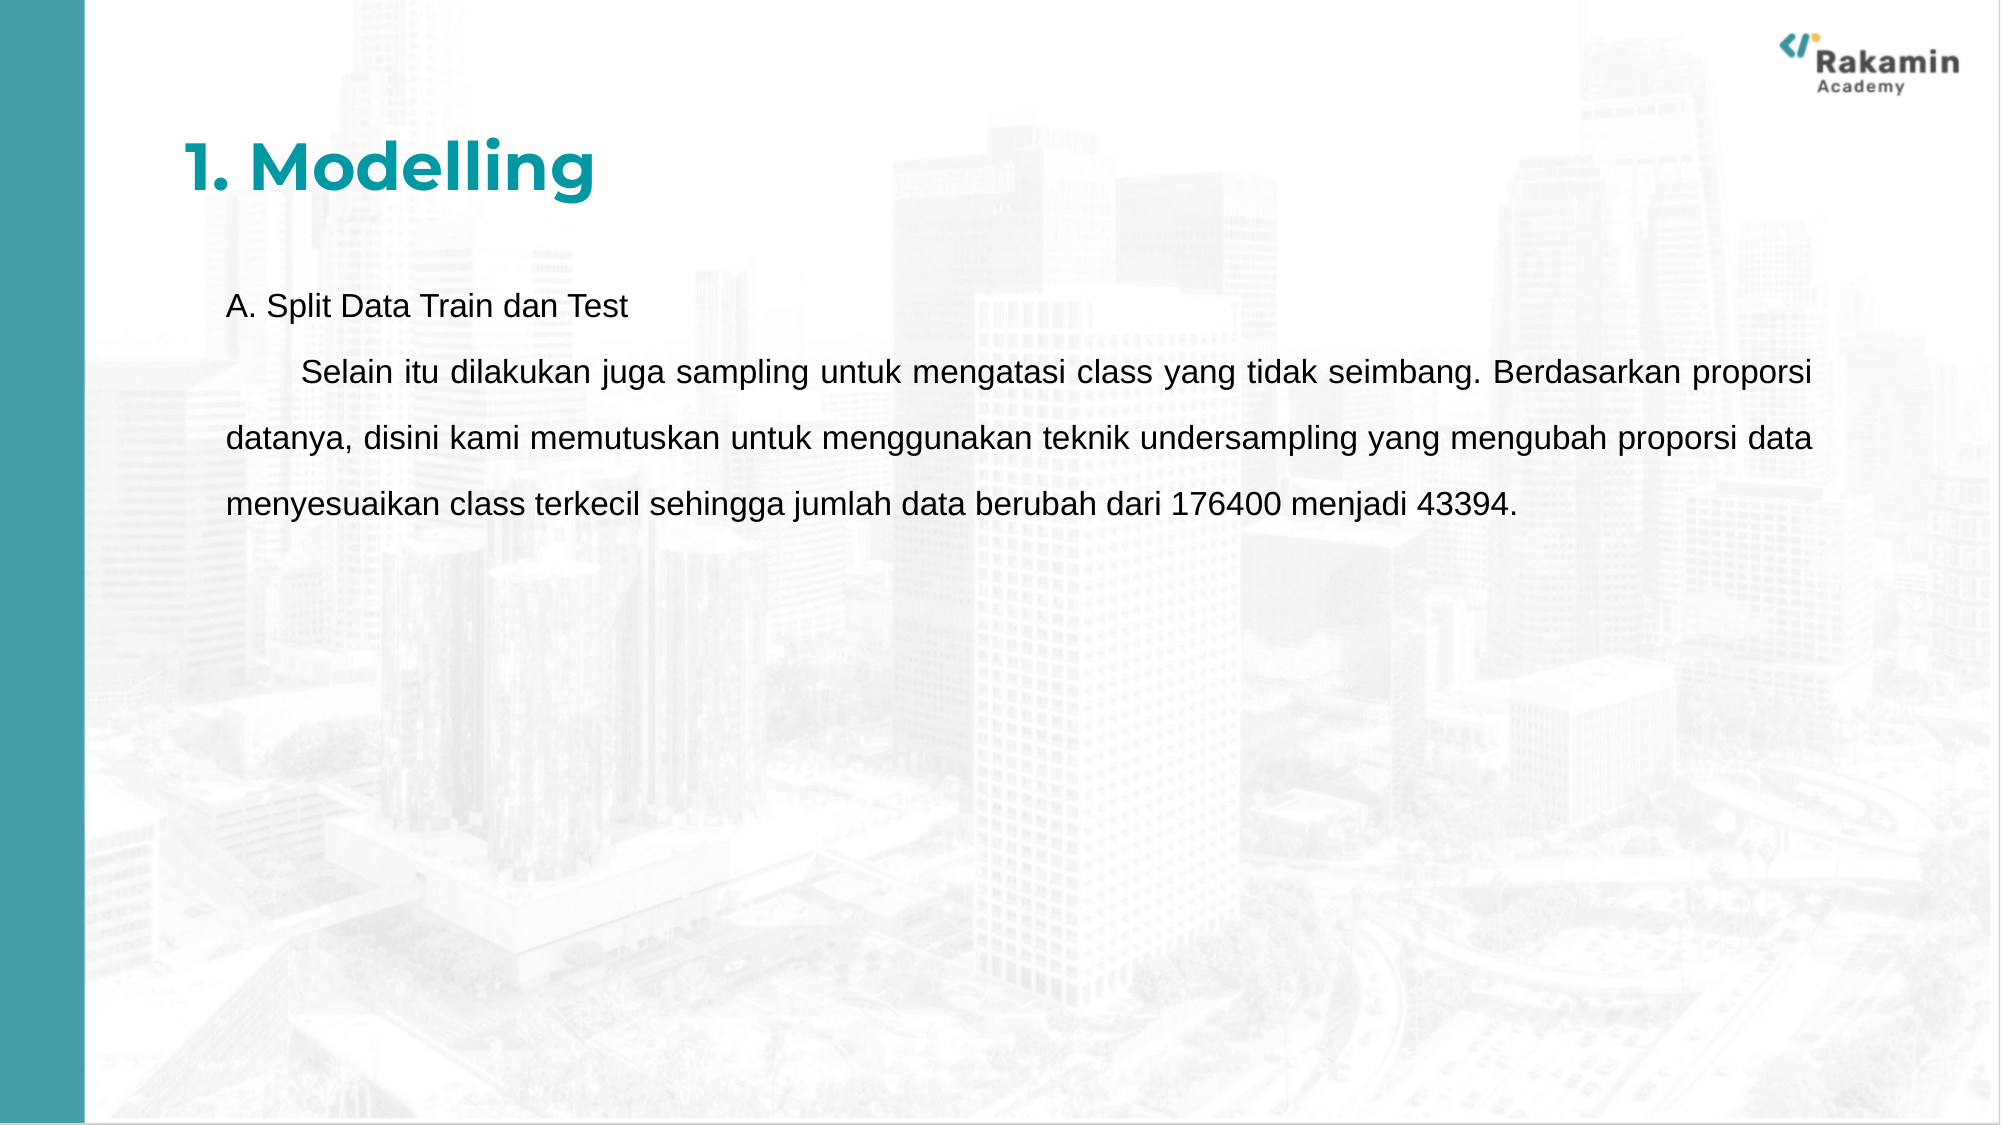

1. Modelling
A. Split Data Train dan Test
Selain itu dilakukan juga sampling untuk mengatasi class yang tidak seimbang. Berdasarkan proporsi datanya, disini kami memutuskan untuk menggunakan teknik undersampling yang mengubah proporsi data menyesuaikan class terkecil sehingga jumlah data berubah dari 176400 menjadi 43394.